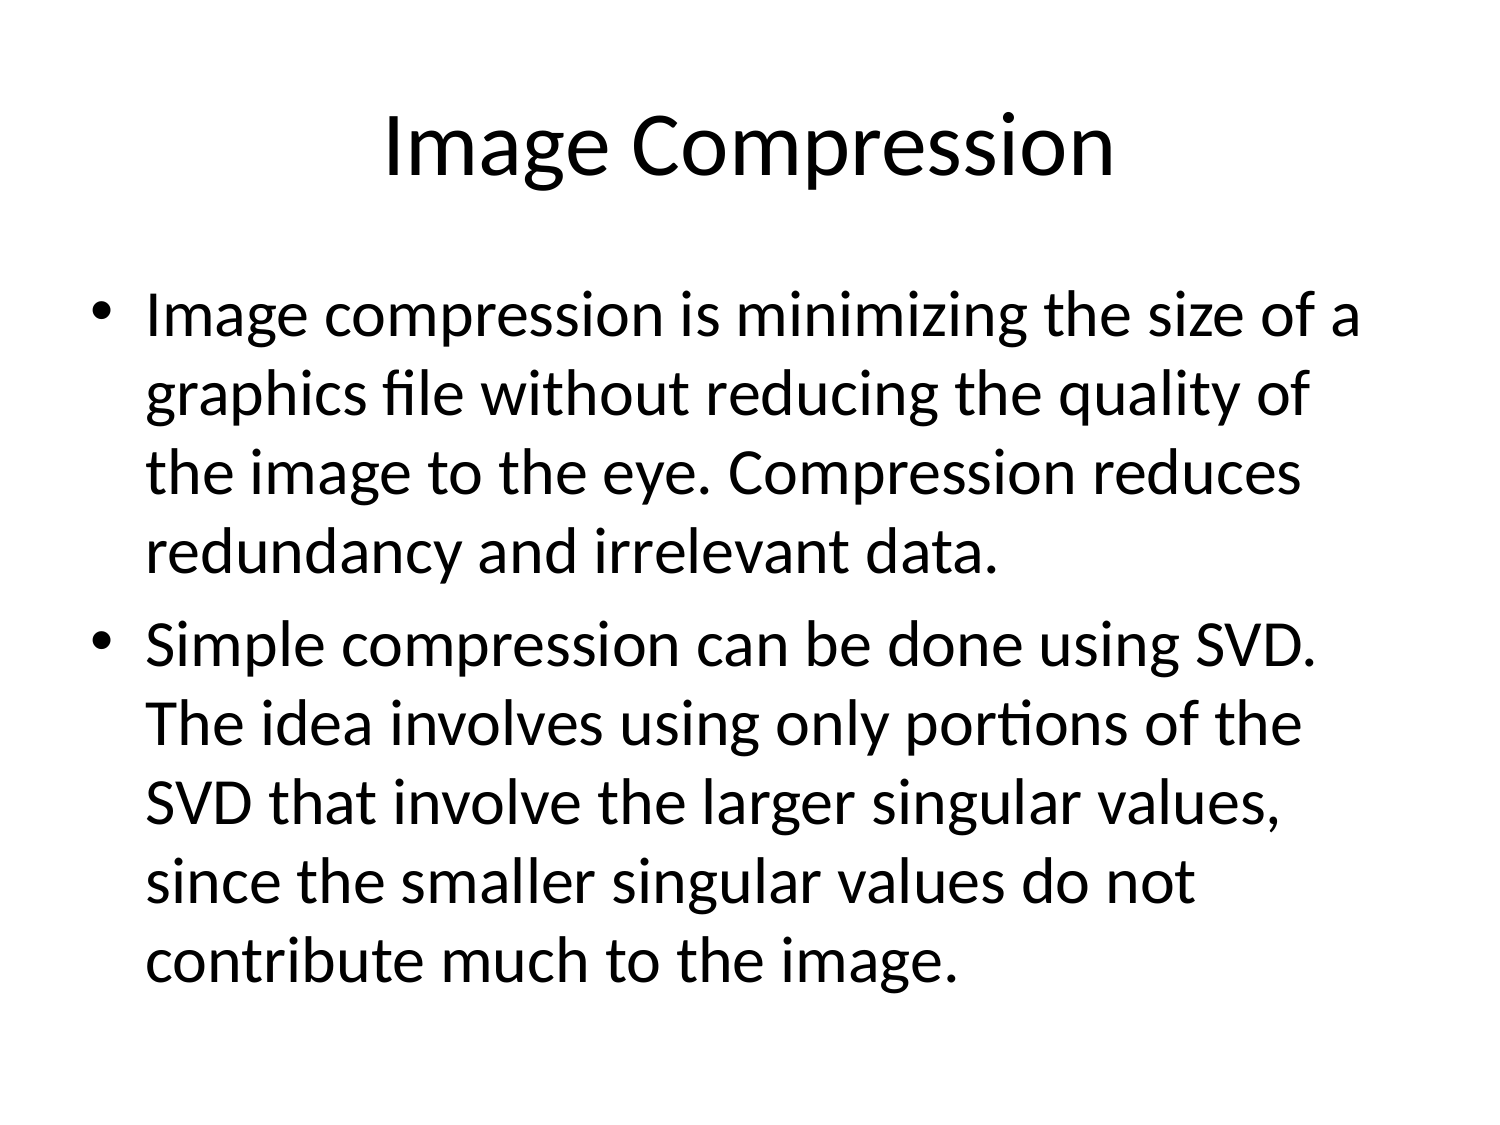

# Image Compression
Image compression is minimizing the size of a graphics file without reducing the quality of the image to the eye. Compression reduces redundancy and irrelevant data.
Simple compression can be done using SVD. The idea involves using only portions of the SVD that involve the larger singular values, since the smaller singular values do not contribute much to the image.